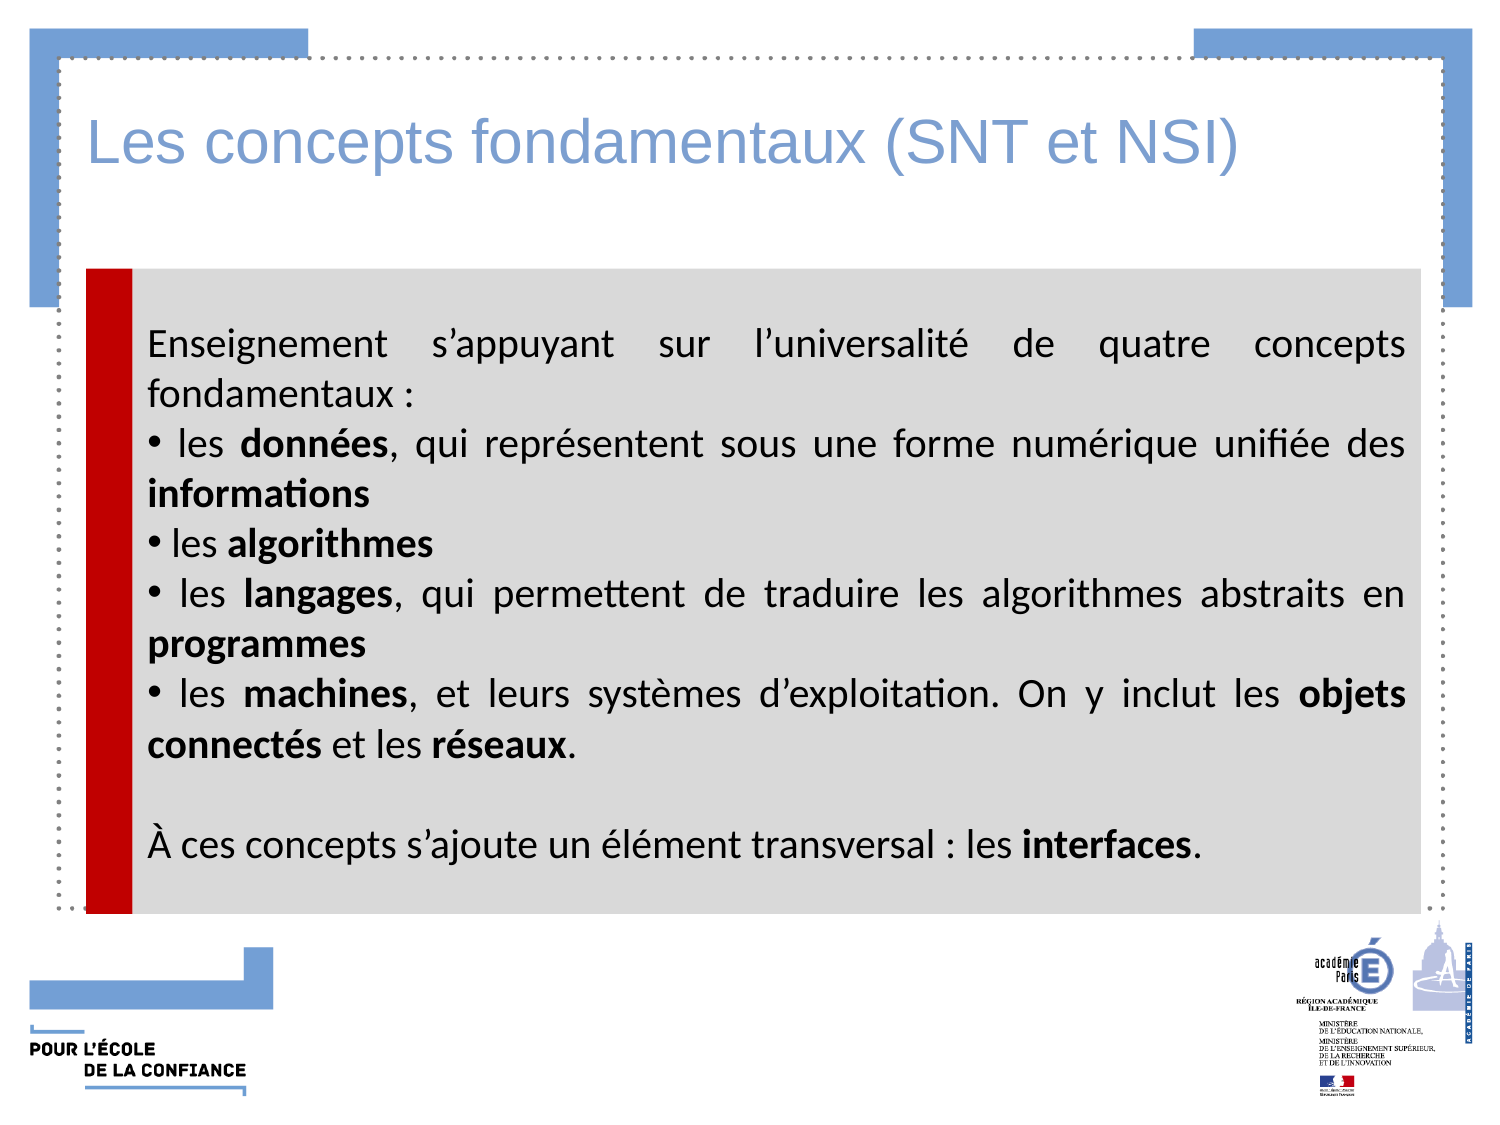

# Les concepts fondamentaux (SNT et NSI)

Enseignement s’appuyant sur l’universalité de quatre concepts fondamentaux :
 les données, qui représentent sous une forme numérique unifiée des informations
 les algorithmes
 les langages, qui permettent de traduire les algorithmes abstraits en programmes
 les machines, et leurs systèmes d’exploitation. On y inclut les objets connectés et les réseaux.

À ces concepts s’ajoute un élément transversal : les interfaces.